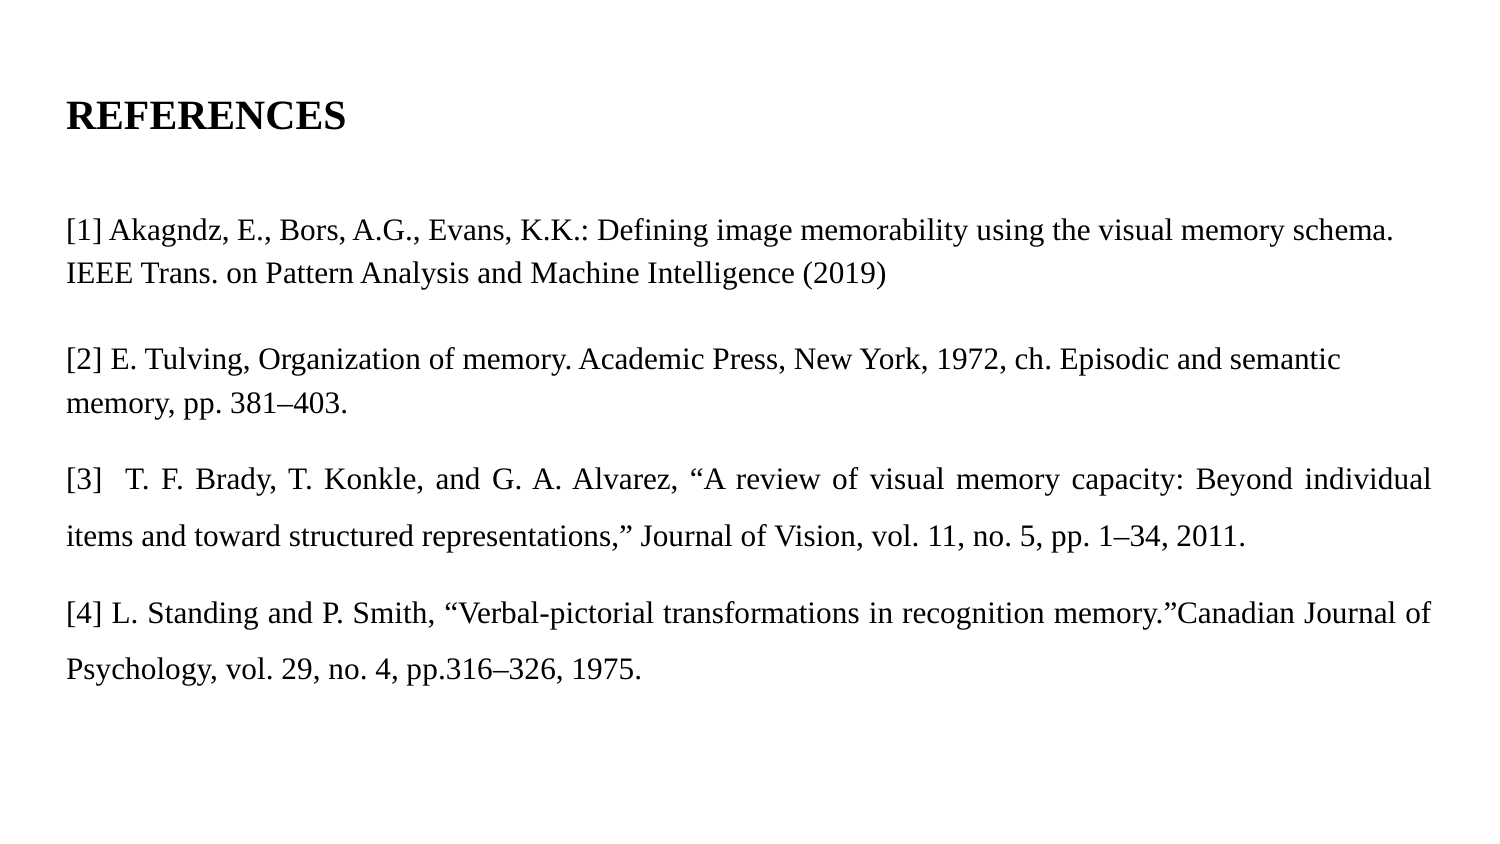

# REFERENCES
[1] Akagndz, E., Bors, A.G., Evans, K.K.: Defining image memorability using the visual memory schema. IEEE Trans. on Pattern Analysis and Machine Intelligence (2019)

[2] E. Tulving, Organization of memory. Academic Press, New York, 1972, ch. Episodic and semantic memory, pp. 381–403.
[3]  T. F. Brady, T. Konkle, and G. A. Alvarez, “A review of visual memory capacity: Beyond individual items and toward structured representations,” Journal of Vision, vol. 11, no. 5, pp. 1–34, 2011.
[4] L. Standing and P. Smith, “Verbal-pictorial transformations in recognition memory.”Canadian Journal of Psychology, vol. 29, no. 4, pp.316–326, 1975.